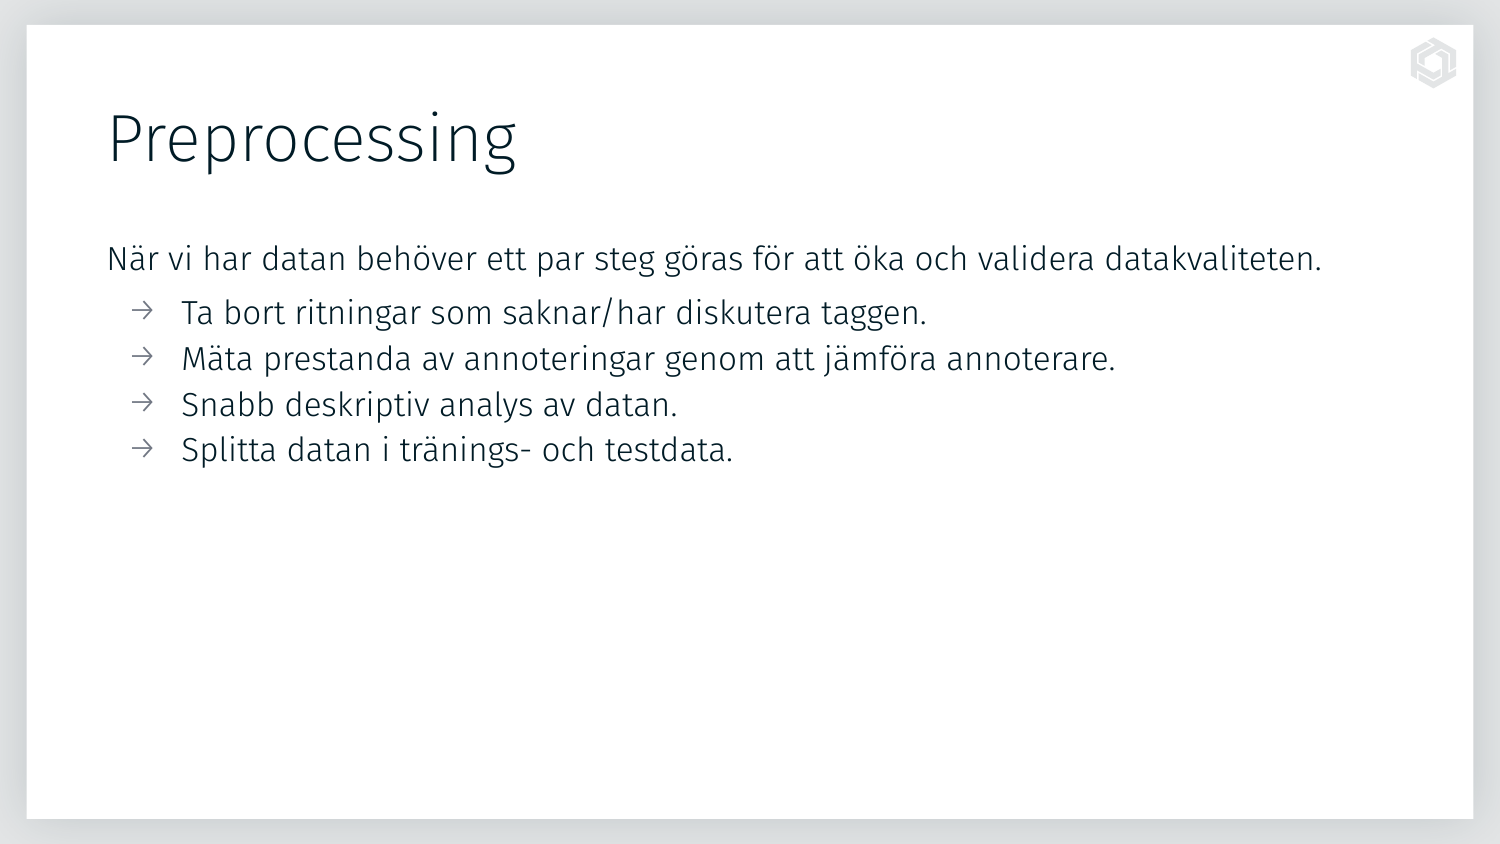

# Preprocessing
När vi har datan behöver ett par steg göras för att öka och validera datakvaliteten.
Ta bort ritningar som saknar/har diskutera taggen.
Mäta prestanda av annoteringar genom att jämföra annoterare.
Snabb deskriptiv analys av datan.
Splitta datan i tränings- och testdata.